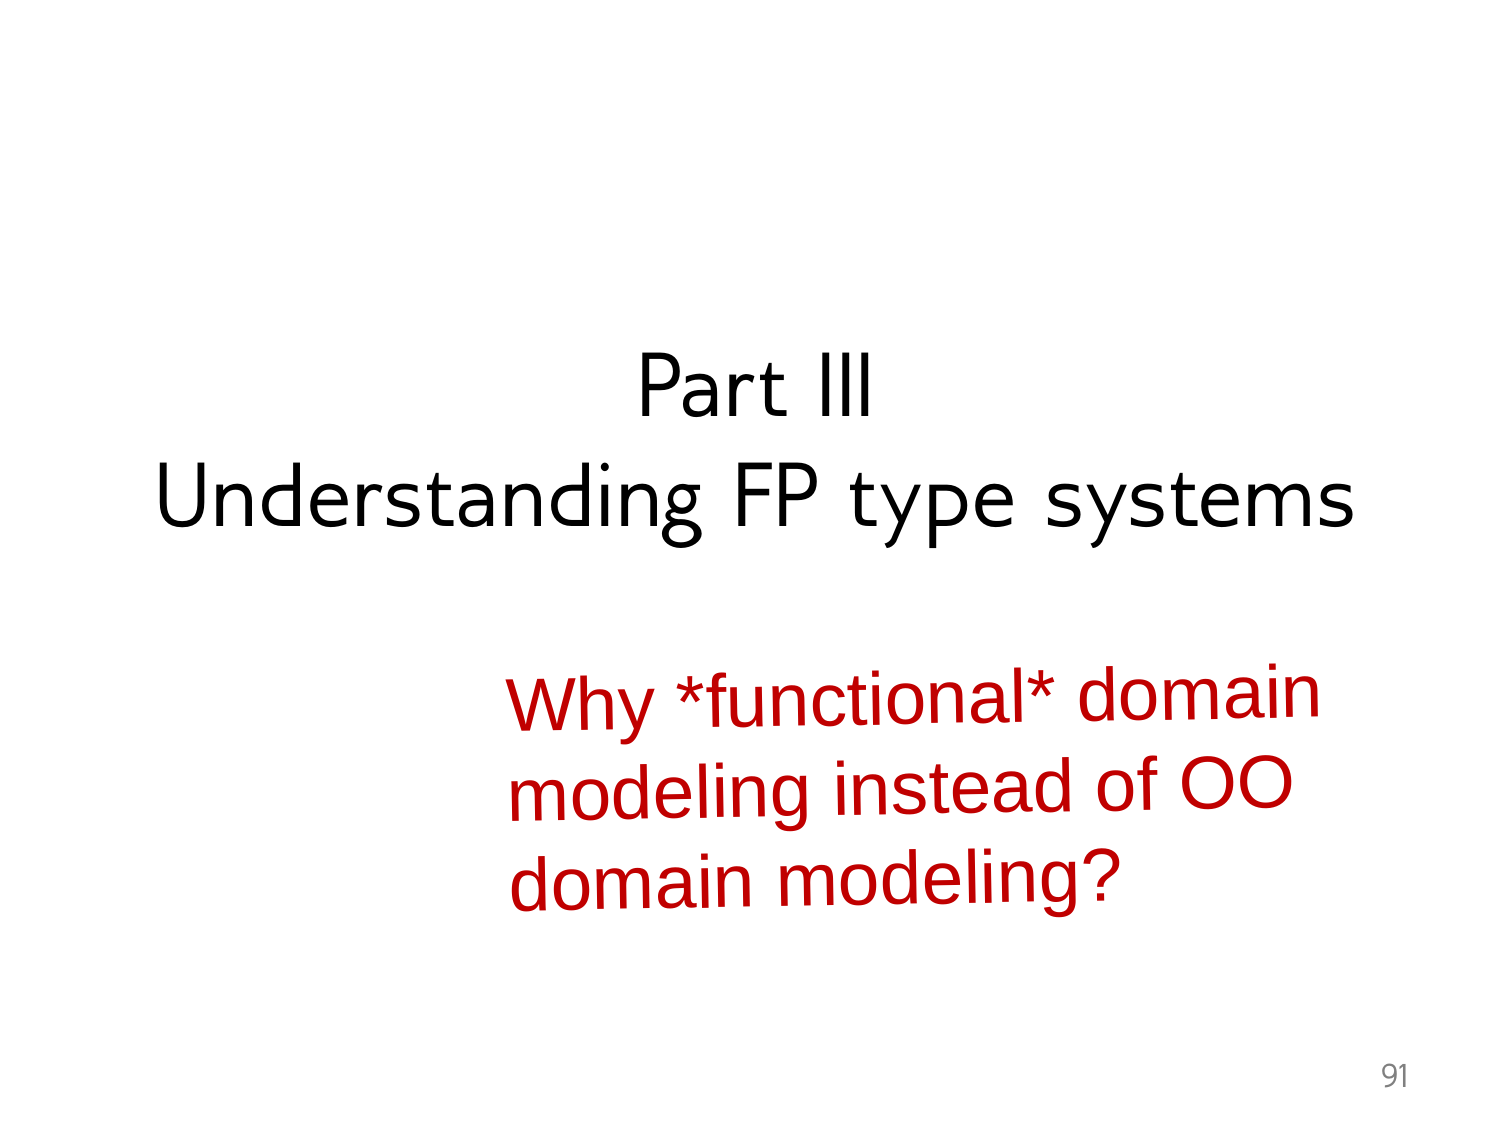

# Part III Understanding FP type systems
Why *functional* domain modeling instead of OO domain modeling?